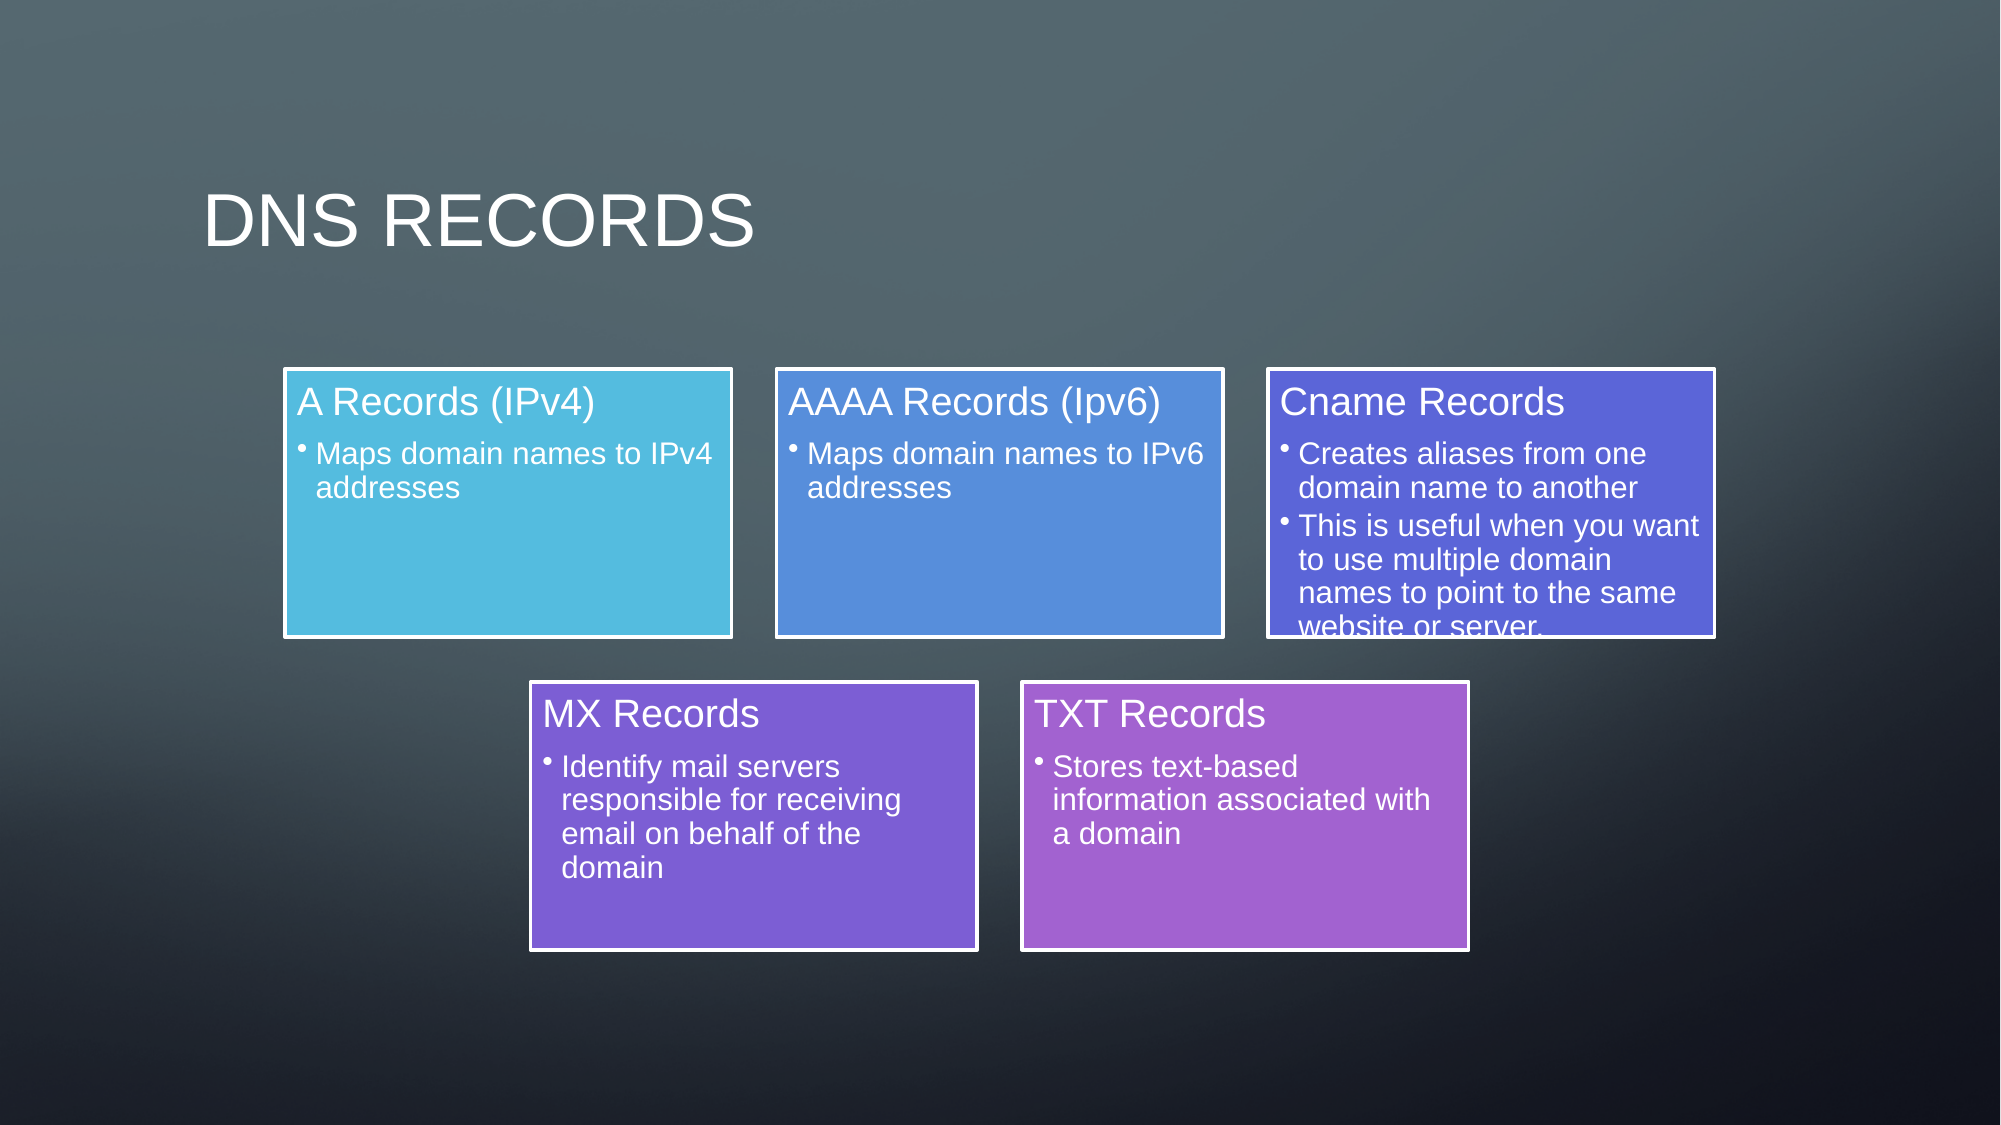

# Dns records
A Records (IPv4)
Maps domain names to IPv4 addresses
AAAA Records (Ipv6)
Maps domain names to IPv6 addresses
Cname Records
Creates aliases from one domain name to another
This is useful when you want to use multiple domain names to point to the same website or server.
MX Records
Identify mail servers responsible for receiving email on behalf of the domain
TXT Records
Stores text-based information associated with a domain